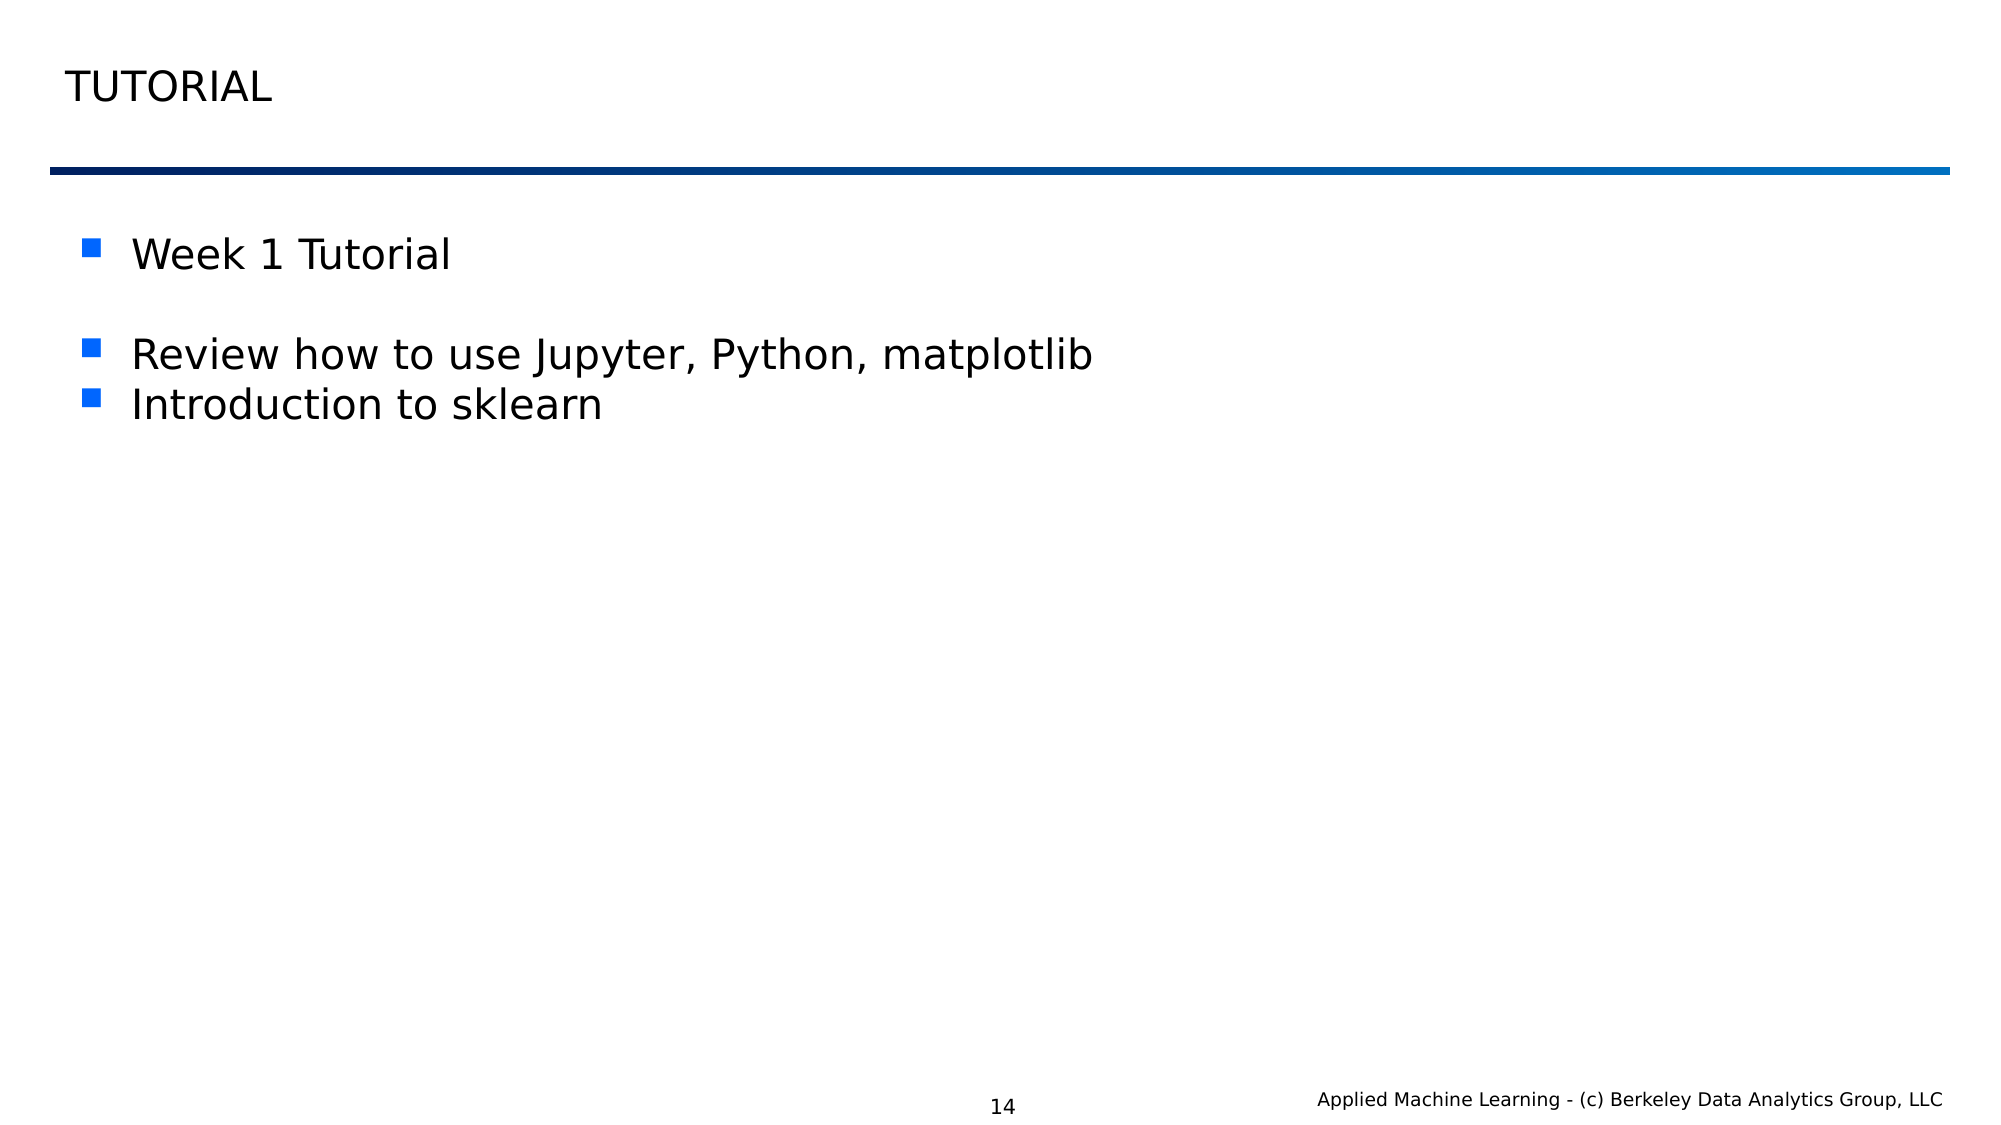

# Tutorial
Week 1 Tutorial

Review how to use Jupyter, Python, matplotlib
Introduction to sklearn

14
Applied Machine Learning - (c) Berkeley Data Analytics Group, LLC